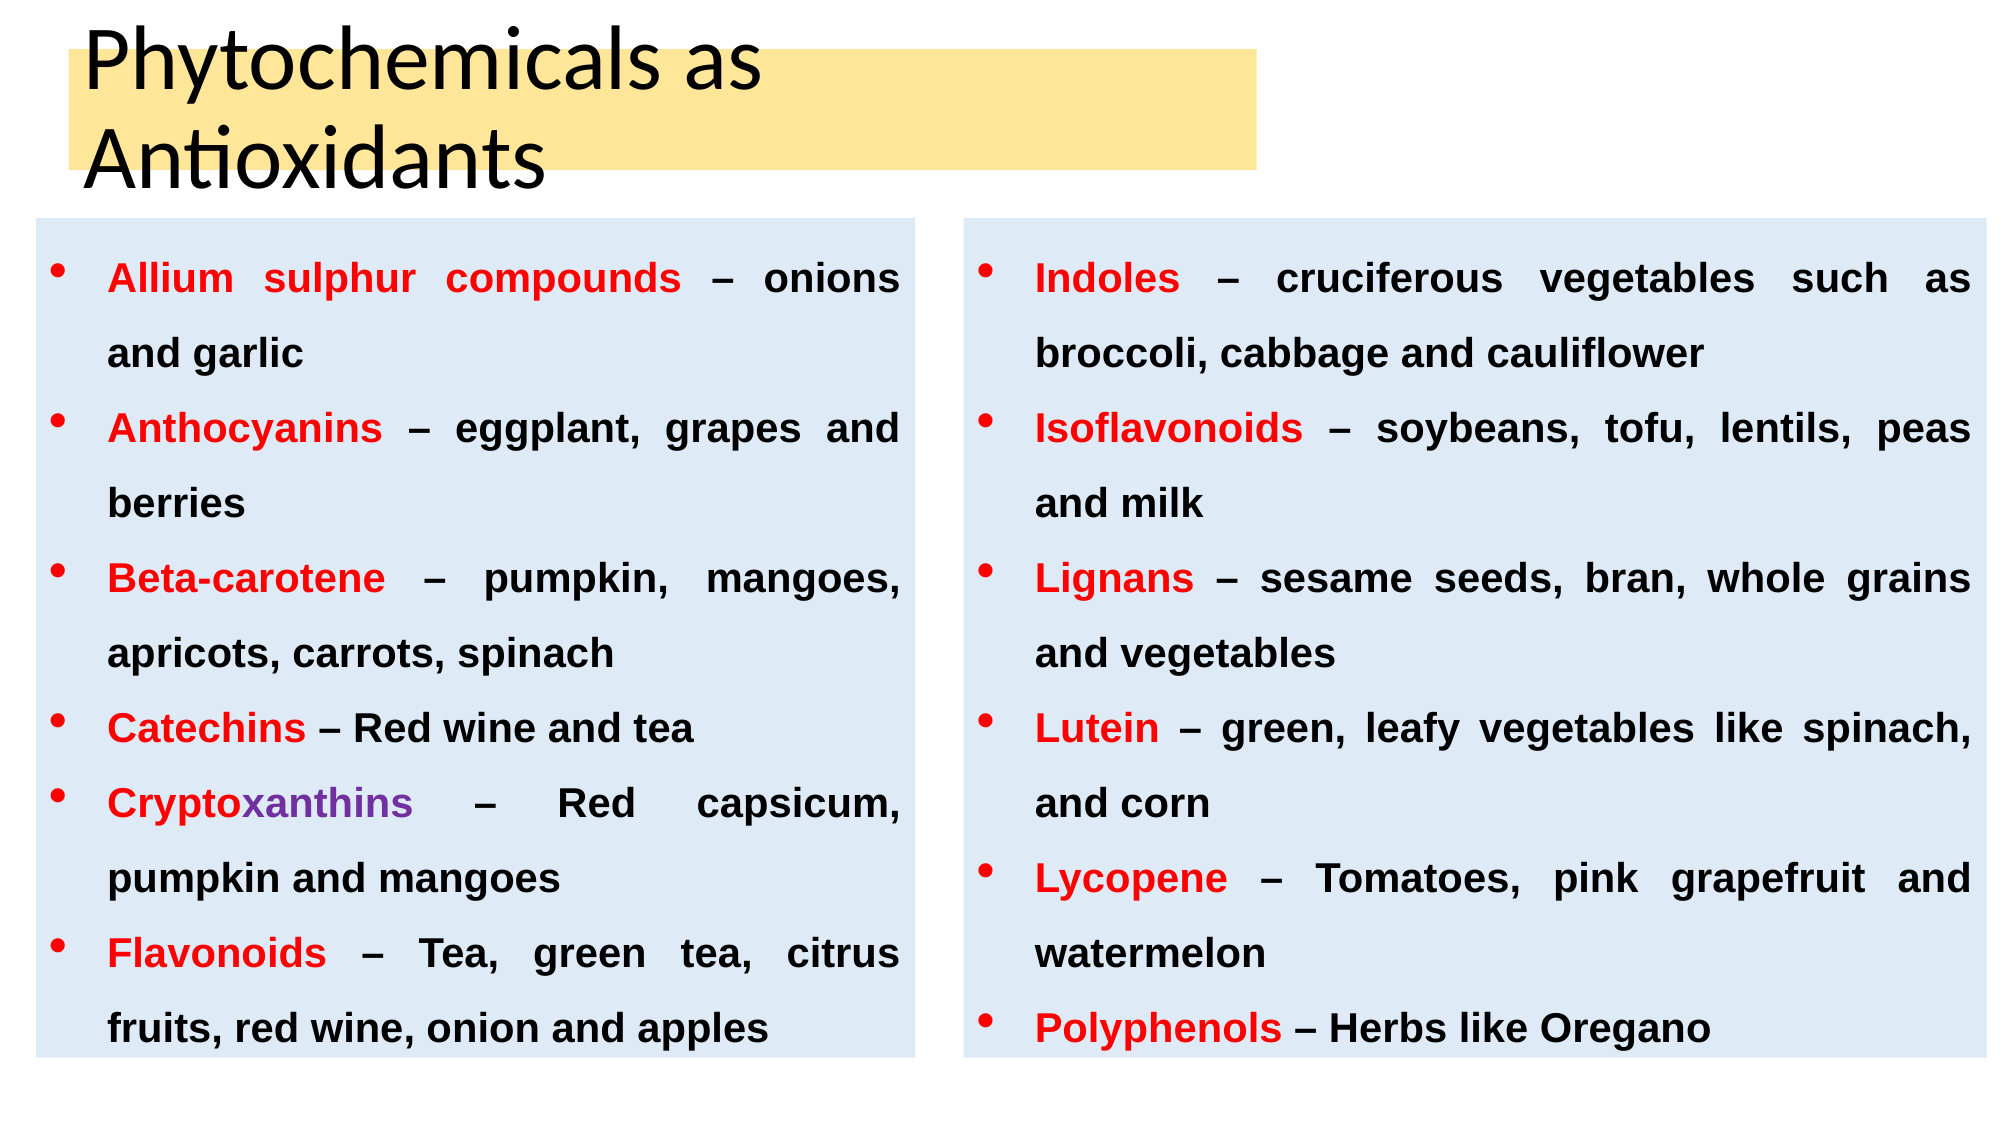

# Phytochemicals as Antioxidants
Allium sulphur compounds – onions and garlic
Anthocyanins – eggplant, grapes and berries
Beta-carotene – pumpkin, mangoes, apricots, carrots, spinach
Catechins – Red wine and tea
Cryptoxanthins – Red capsicum, pumpkin and mangoes
Flavonoids – Tea, green tea, citrus fruits, red wine, onion and apples
Indoles – cruciferous vegetables such as broccoli, cabbage and cauliflower
Isoflavonoids – soybeans, tofu, lentils, peas and milk
Lignans – sesame seeds, bran, whole grains and vegetables
Lutein – green, leafy vegetables like spinach, and corn
Lycopene – Tomatoes, pink grapefruit and watermelon
Polyphenols – Herbs like Oregano